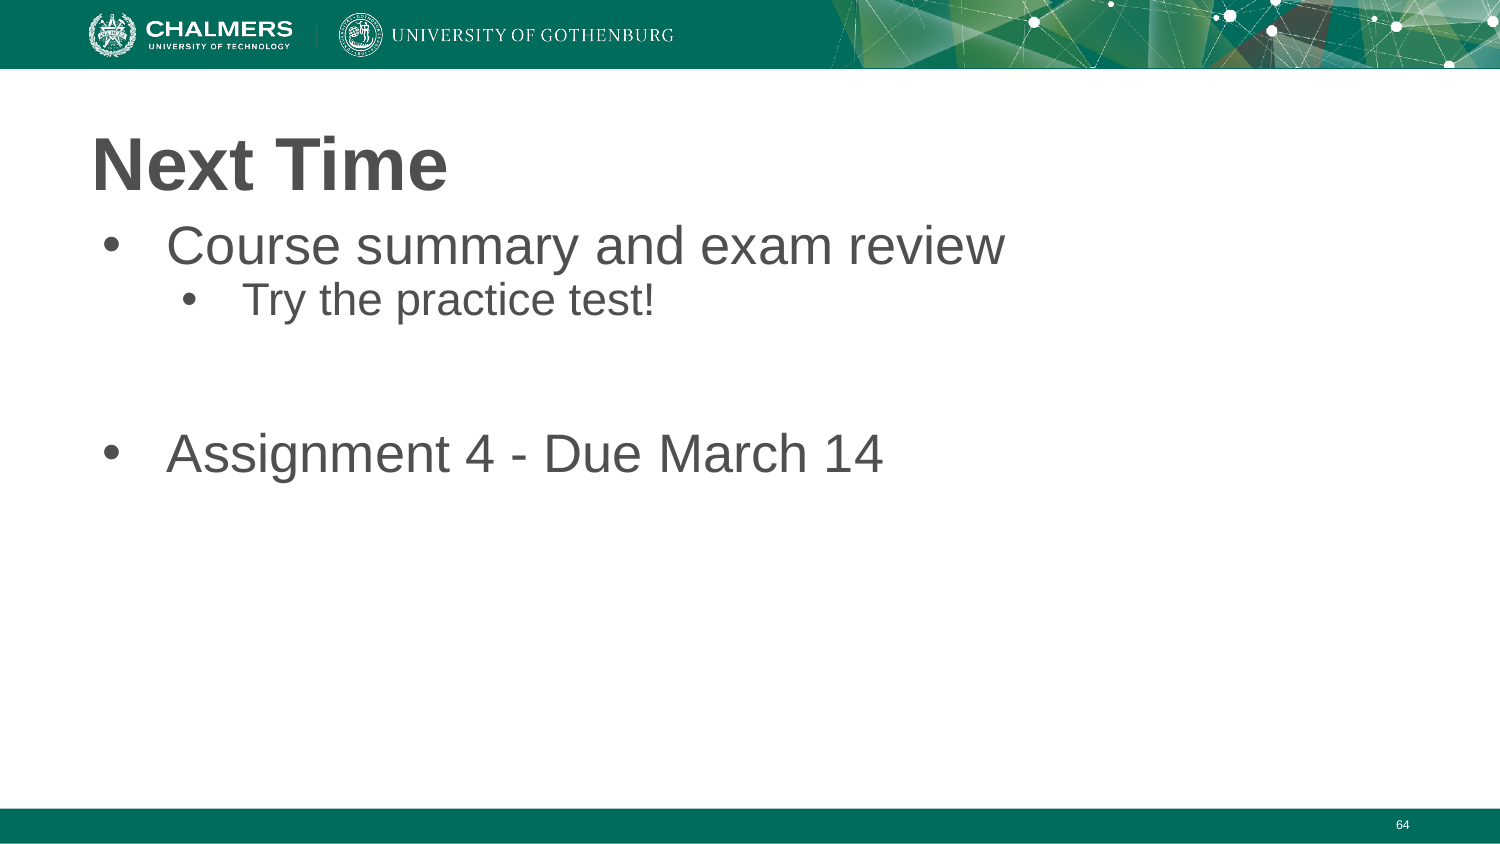

# Next Time
Course summary and exam review
Try the practice test!

Assignment 4 - Due March 14

64